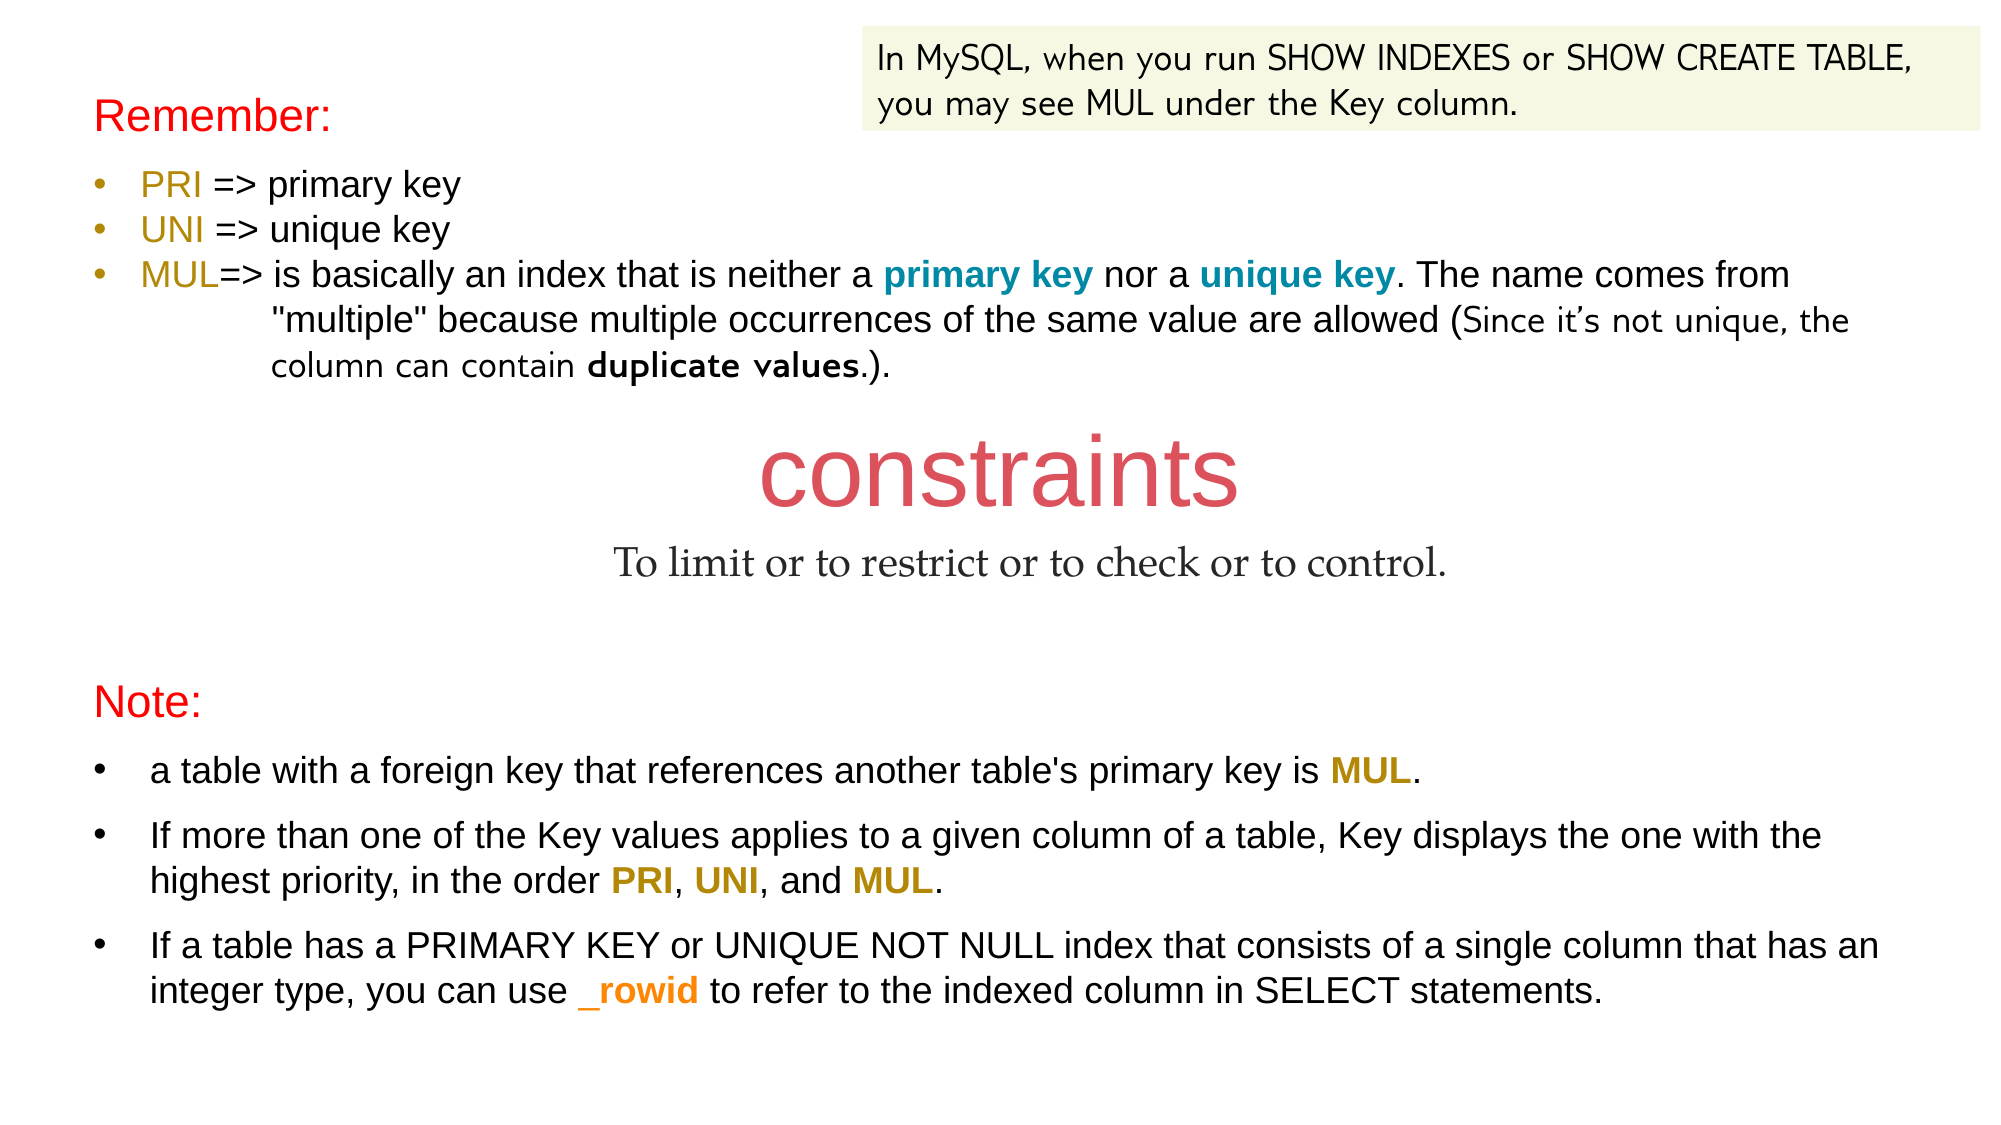

In MySQL, when you run SHOW INDEXES or SHOW CREATE TABLE, you may see MUL under the Key column.
Remember:

PRI => primary key
UNI => unique key
MUL=> is basically an index that is neither a primary key nor a unique key. The name comes from
                 "multiple" because multiple occurrences of the same value are allowed (Since it’s not unique, the column can contain duplicate values.).
constraints
To limit or to restrict or to check or to control.
Note:

a table with a foreign key that references another table's primary key is MUL.

If more than one of the Key values applies to a given column of a table, Key displays the one with the highest priority, in the order PRI, UNI, and MUL.

If a table has a PRIMARY KEY or UNIQUE NOT NULL index that consists of a single column that has an integer type, you can use _rowid to refer to the indexed column in SELECT statements.